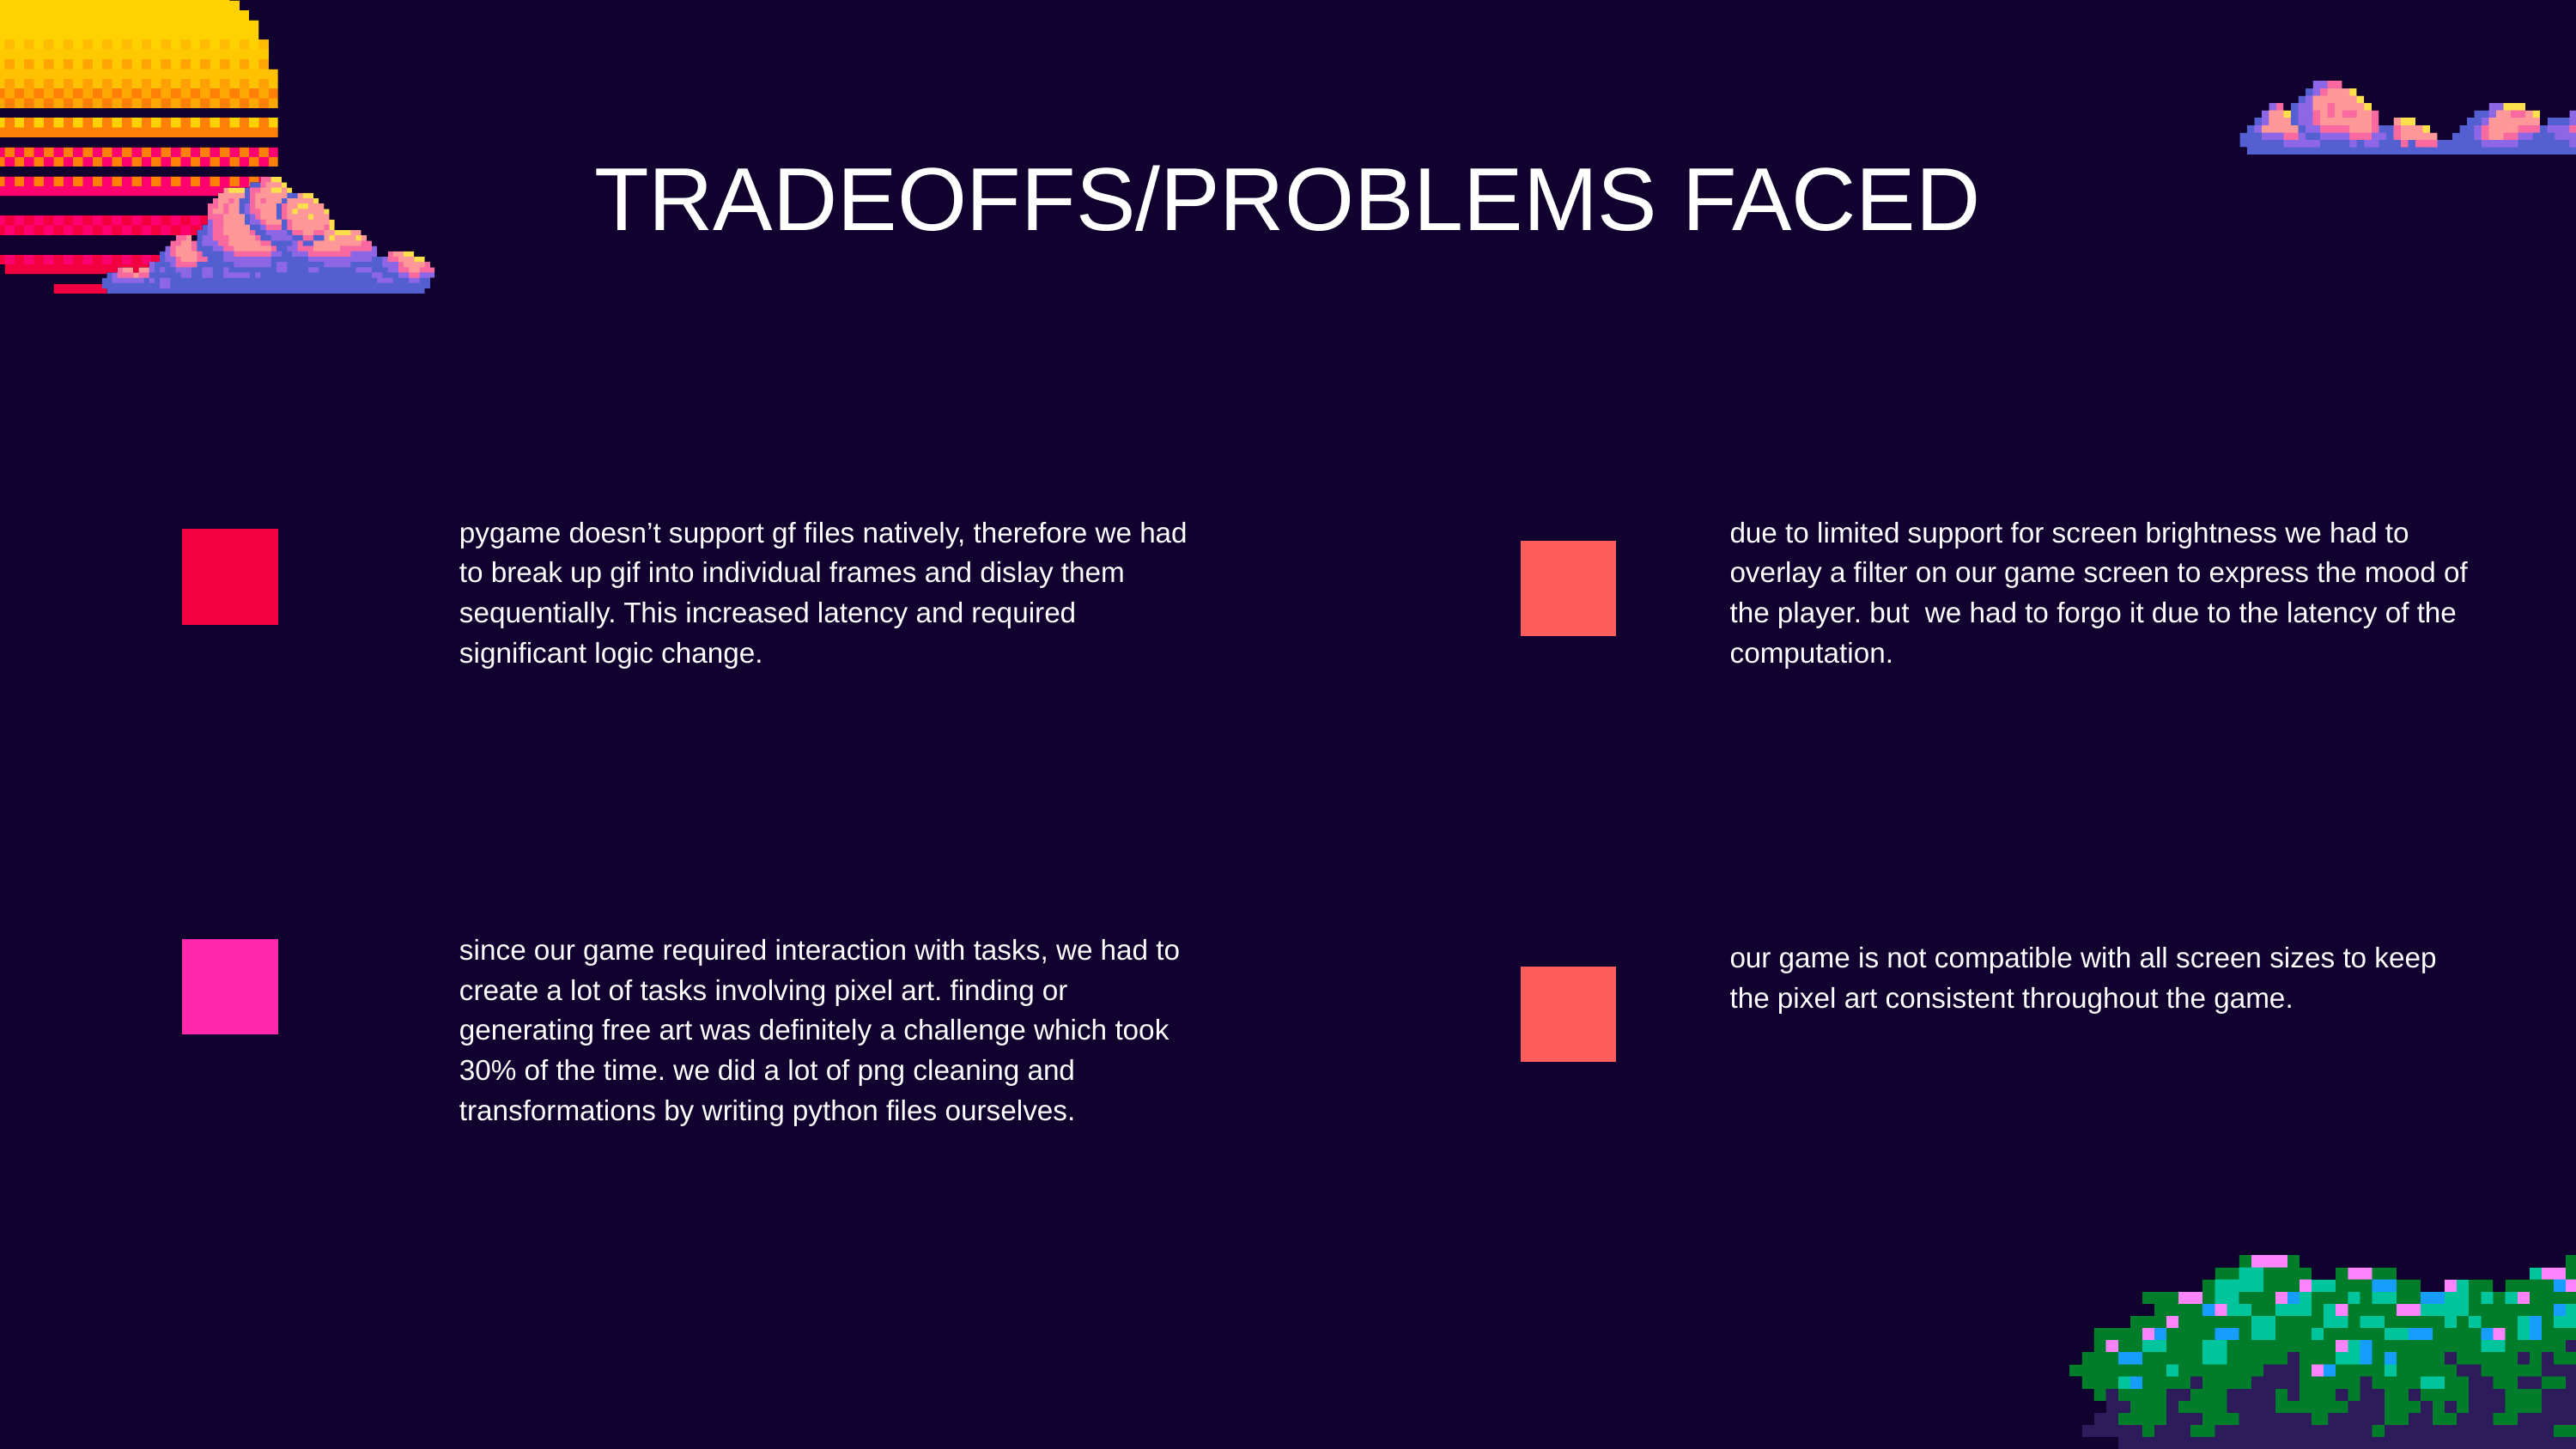

TRADEOFFS/PROBLEMS FACED

pygame doesn’t support gf files natively, therefore we had to break up gif into individual frames and dislay them sequentially. This increased latency and required significant logic change.
due to limited support for screen brightness we had to overlay a filter on our game screen to express the mood of the player. but  we had to forgo it due to the latency of the computation.

since our game required interaction with tasks, we had to create a lot of tasks involving pixel art. finding or generating free art was definitely a challenge which took 30% of the time. we did a lot of png cleaning and transformations by writing python files ourselves.
our game is not compatible with all screen sizes to keep the pixel art consistent throughout the game.